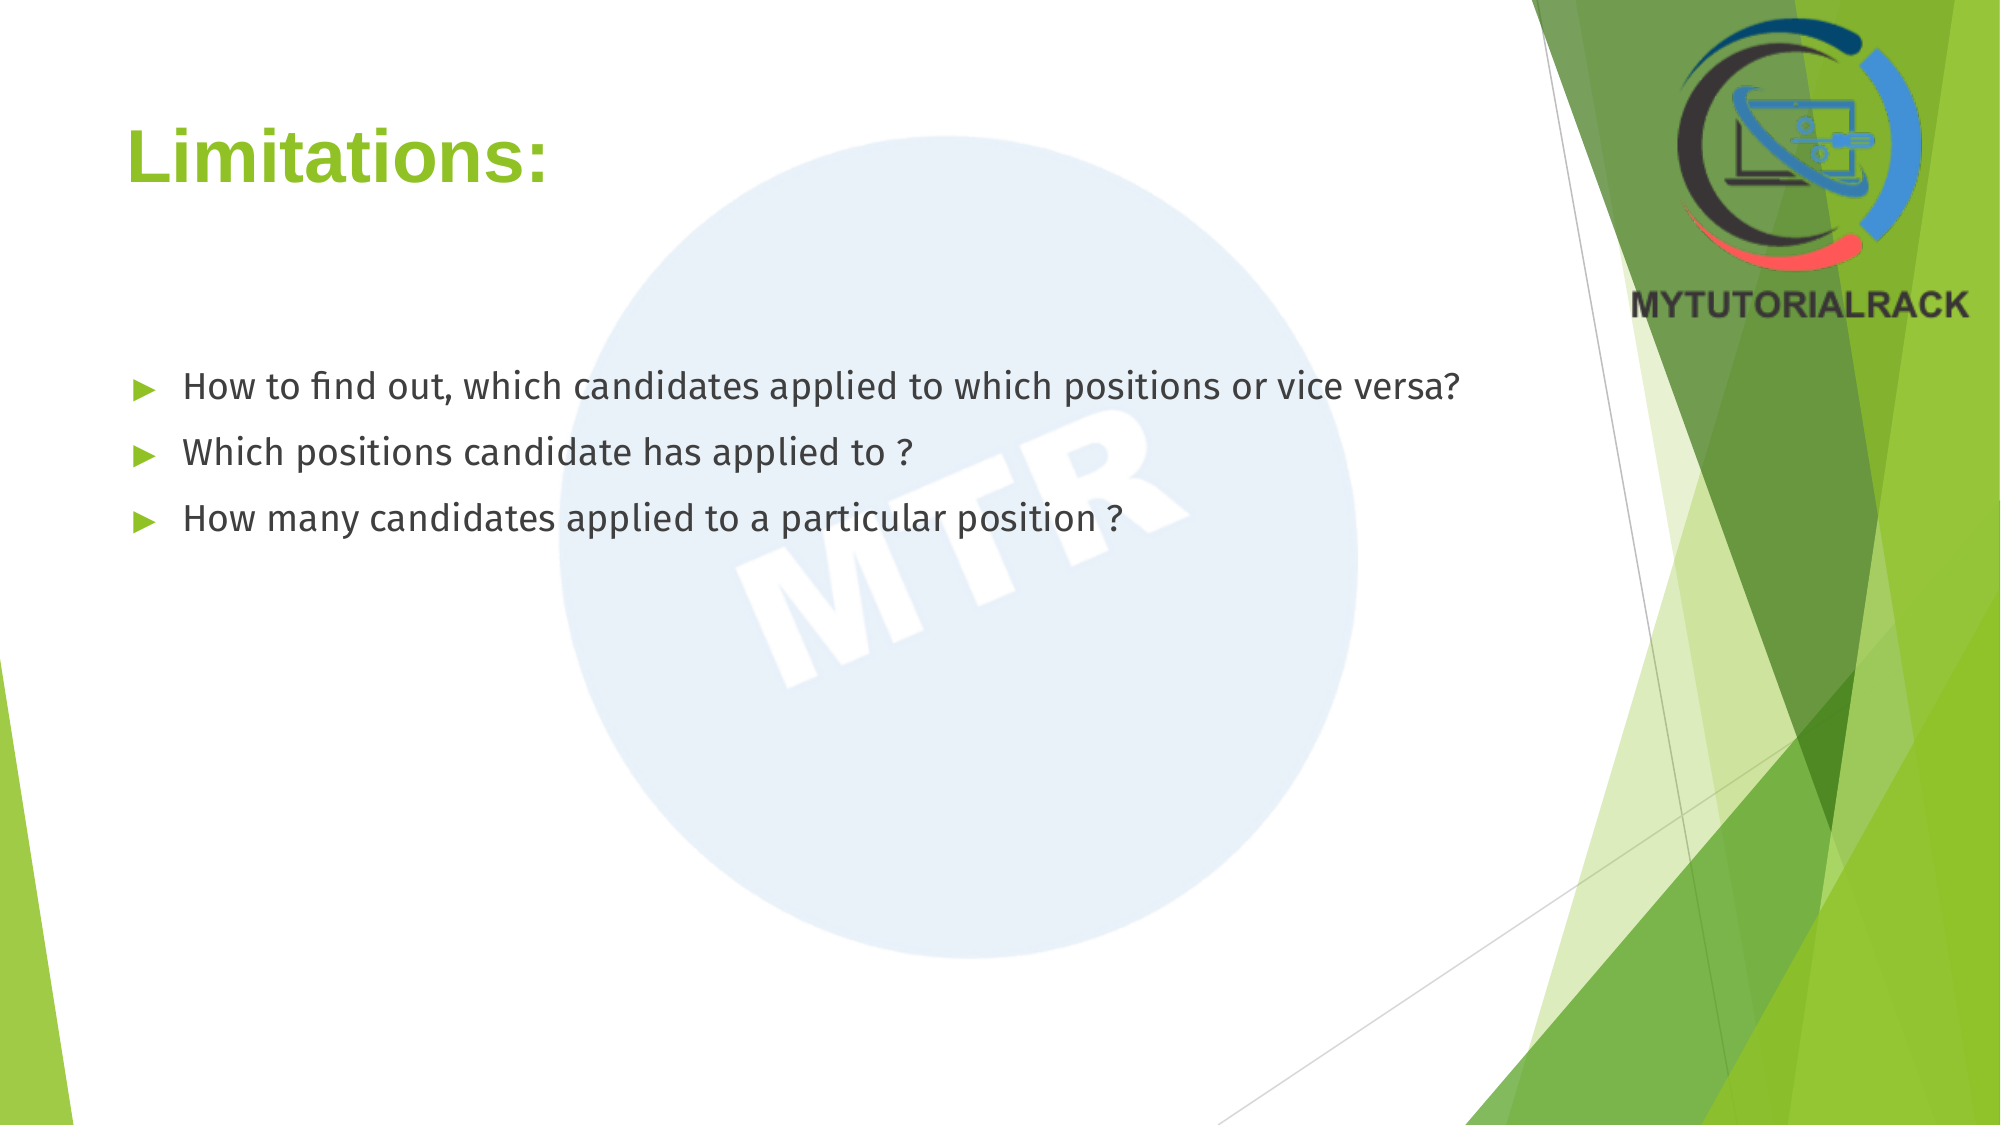

# Limitations:
How to find out, which candidates applied to which positions or vice versa?
Which positions candidate has applied to ?
How many candidates applied to a particular position ?